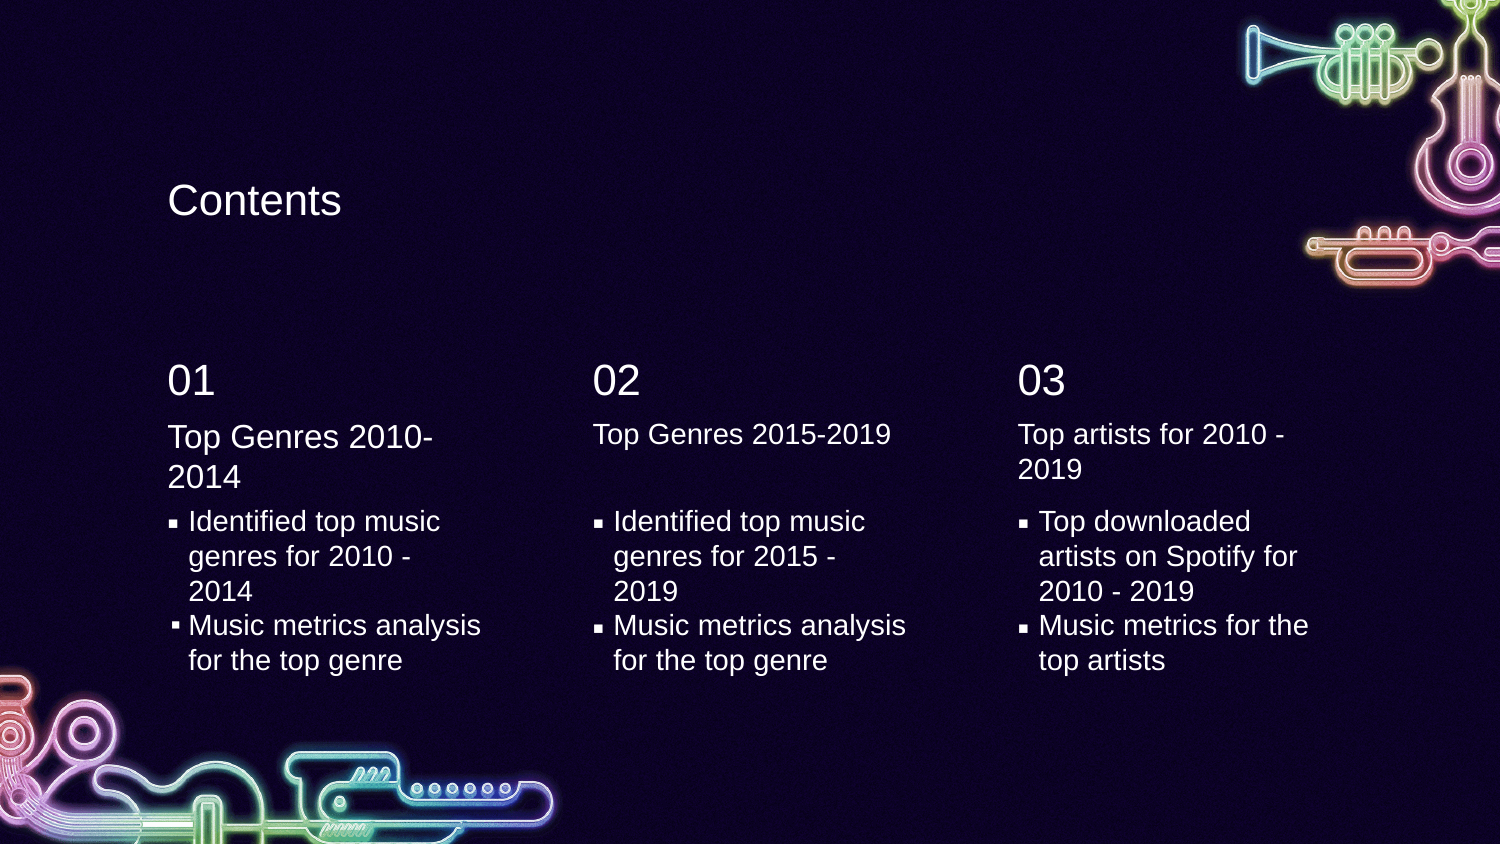

Contents
01
02
03
Top Genres 2010-2014
Top Genres 2015-2019
Top artists for 2010 - 2019
Identified top music genres for 2010 - 2014
Music metrics analysis for the top genre
Identified top music genres for 2015 - 2019
Music metrics analysis for the top genre
Top downloaded artists on Spotify for 2010 - 2019
Music metrics for the top artists